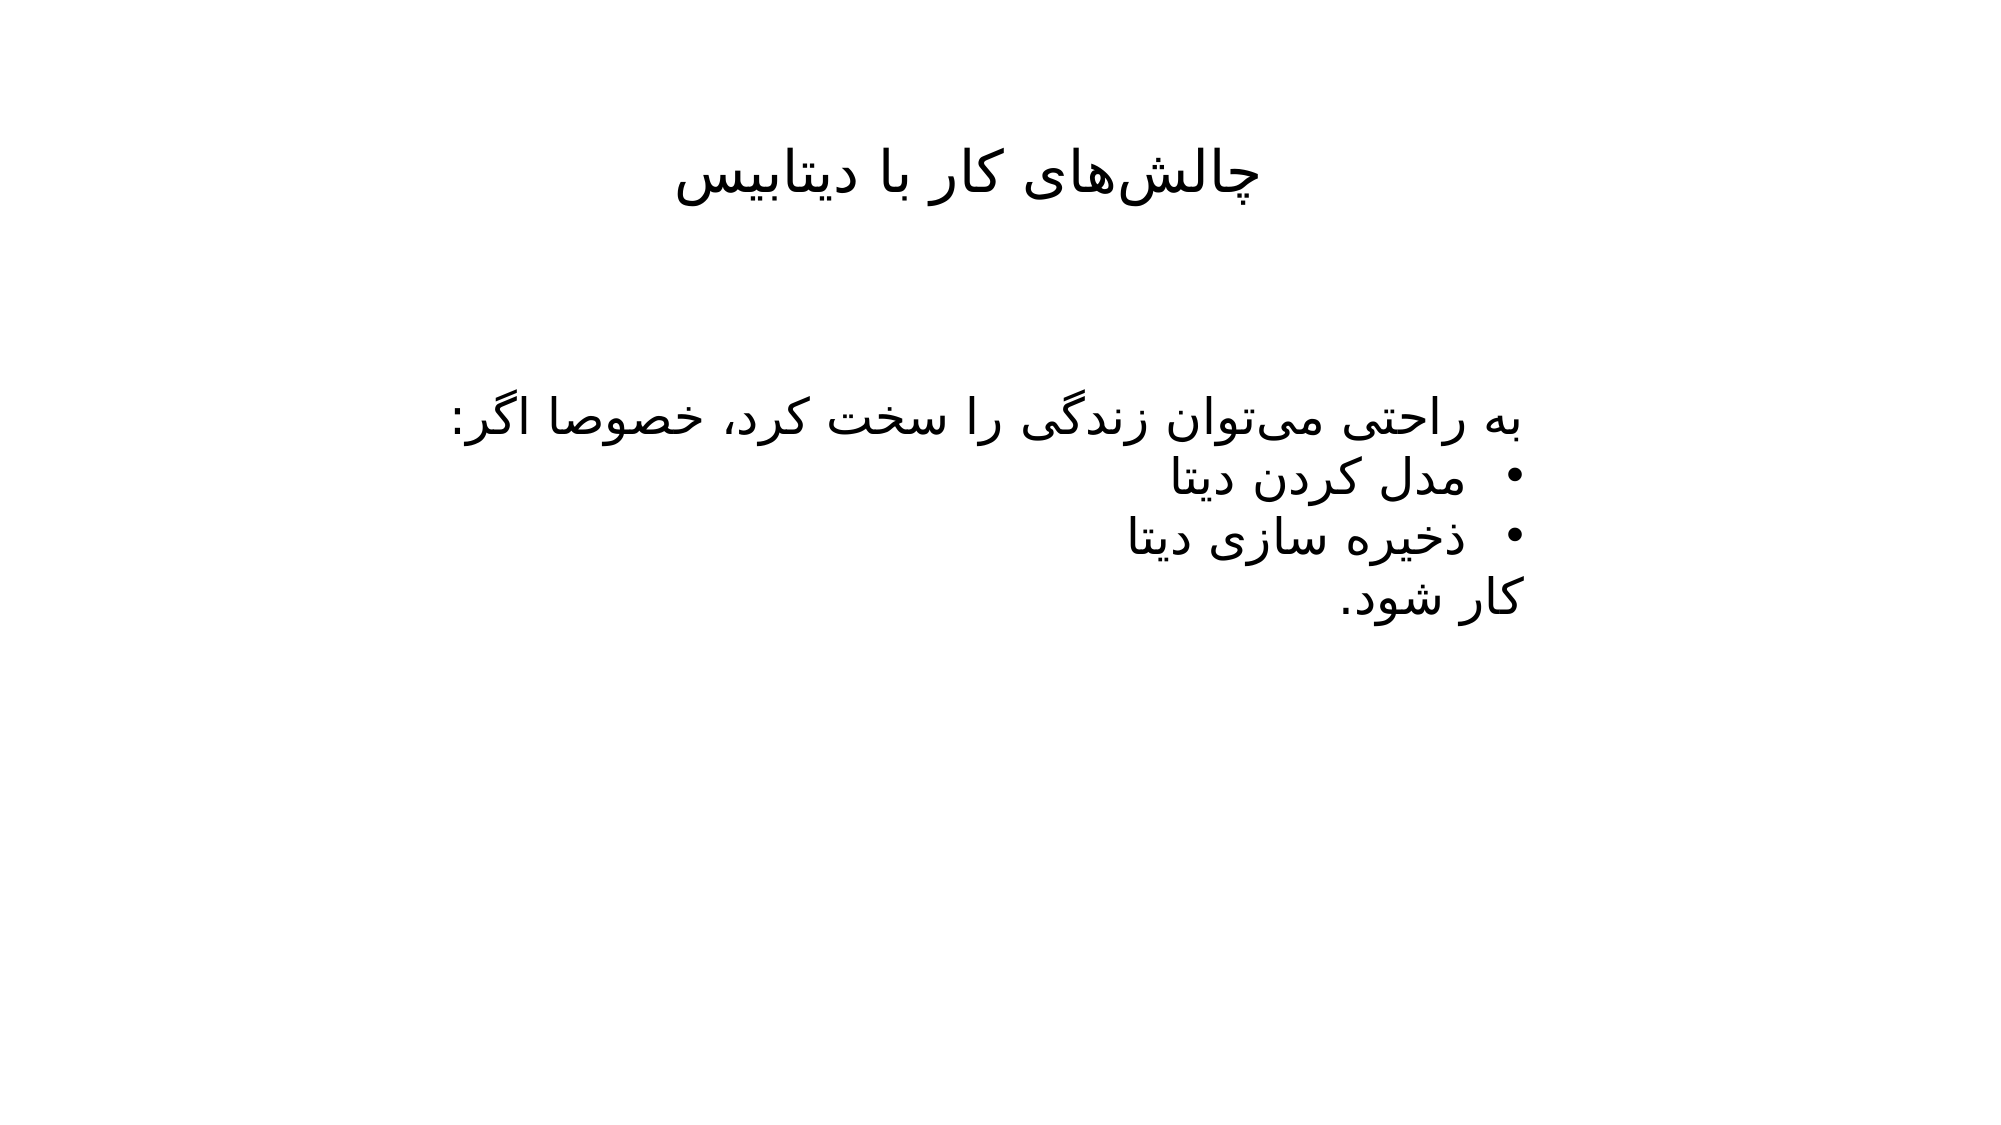

چالش‌های کار با دیتابیس
به راحتی می‌توان زندگی را سخت کرد، خصوصا اگر:
مدل کردن دیتا
ذخیره سازی دیتا
کار شود.